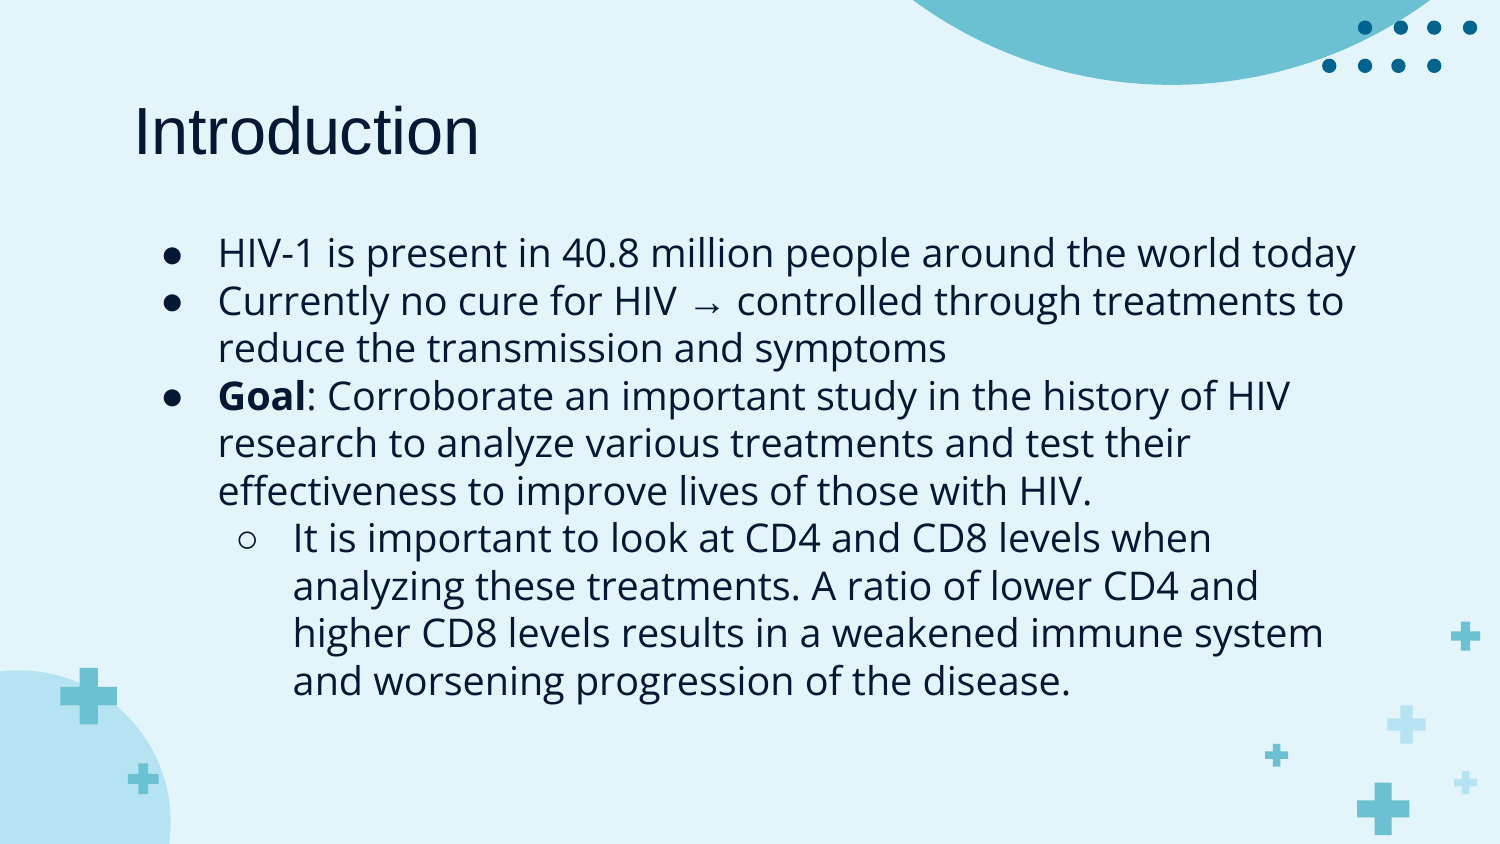

# Introduction
HIV-1 is present in 40.8 million people around the world today
Currently no cure for HIV → controlled through treatments to reduce the transmission and symptoms
Goal: Corroborate an important study in the history of HIV research to analyze various treatments and test their effectiveness to improve lives of those with HIV.
It is important to look at CD4 and CD8 levels when analyzing these treatments. A ratio of lower CD4 and higher CD8 levels results in a weakened immune system and worsening progression of the disease.